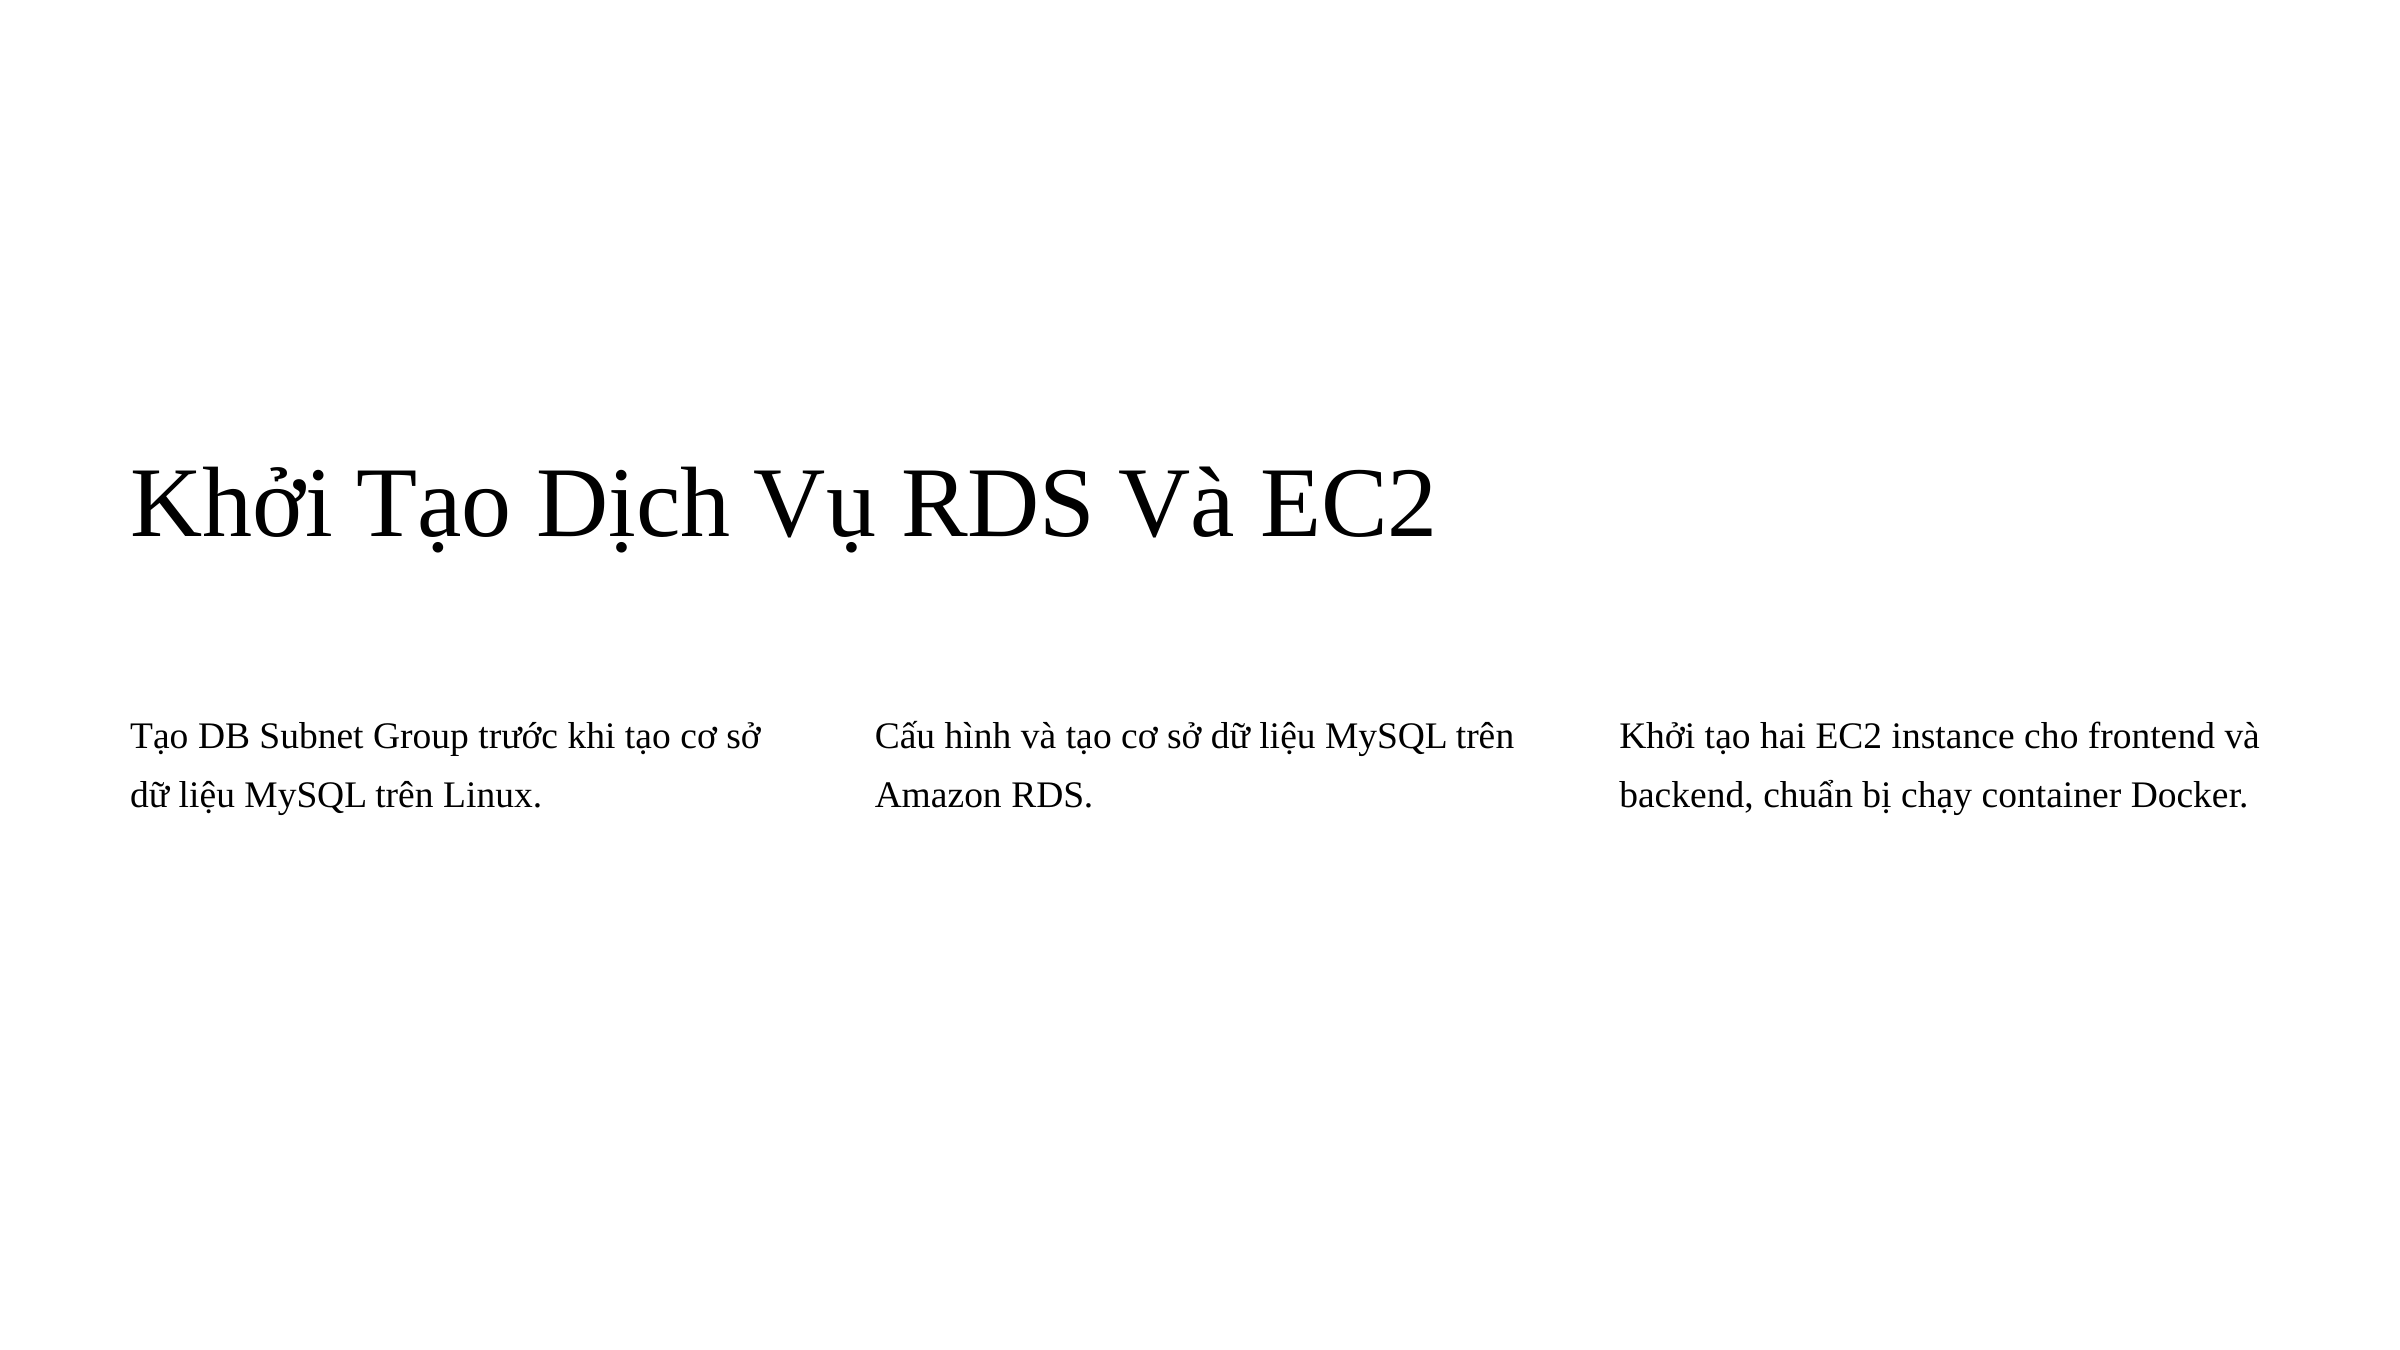

Khởi Tạo Dịch Vụ RDS Và EC2
Tạo DB Subnet Group trước khi tạo cơ sở dữ liệu MySQL trên Linux.
Cấu hình và tạo cơ sở dữ liệu MySQL trên Amazon RDS.
Khởi tạo hai EC2 instance cho frontend và backend, chuẩn bị chạy container Docker.